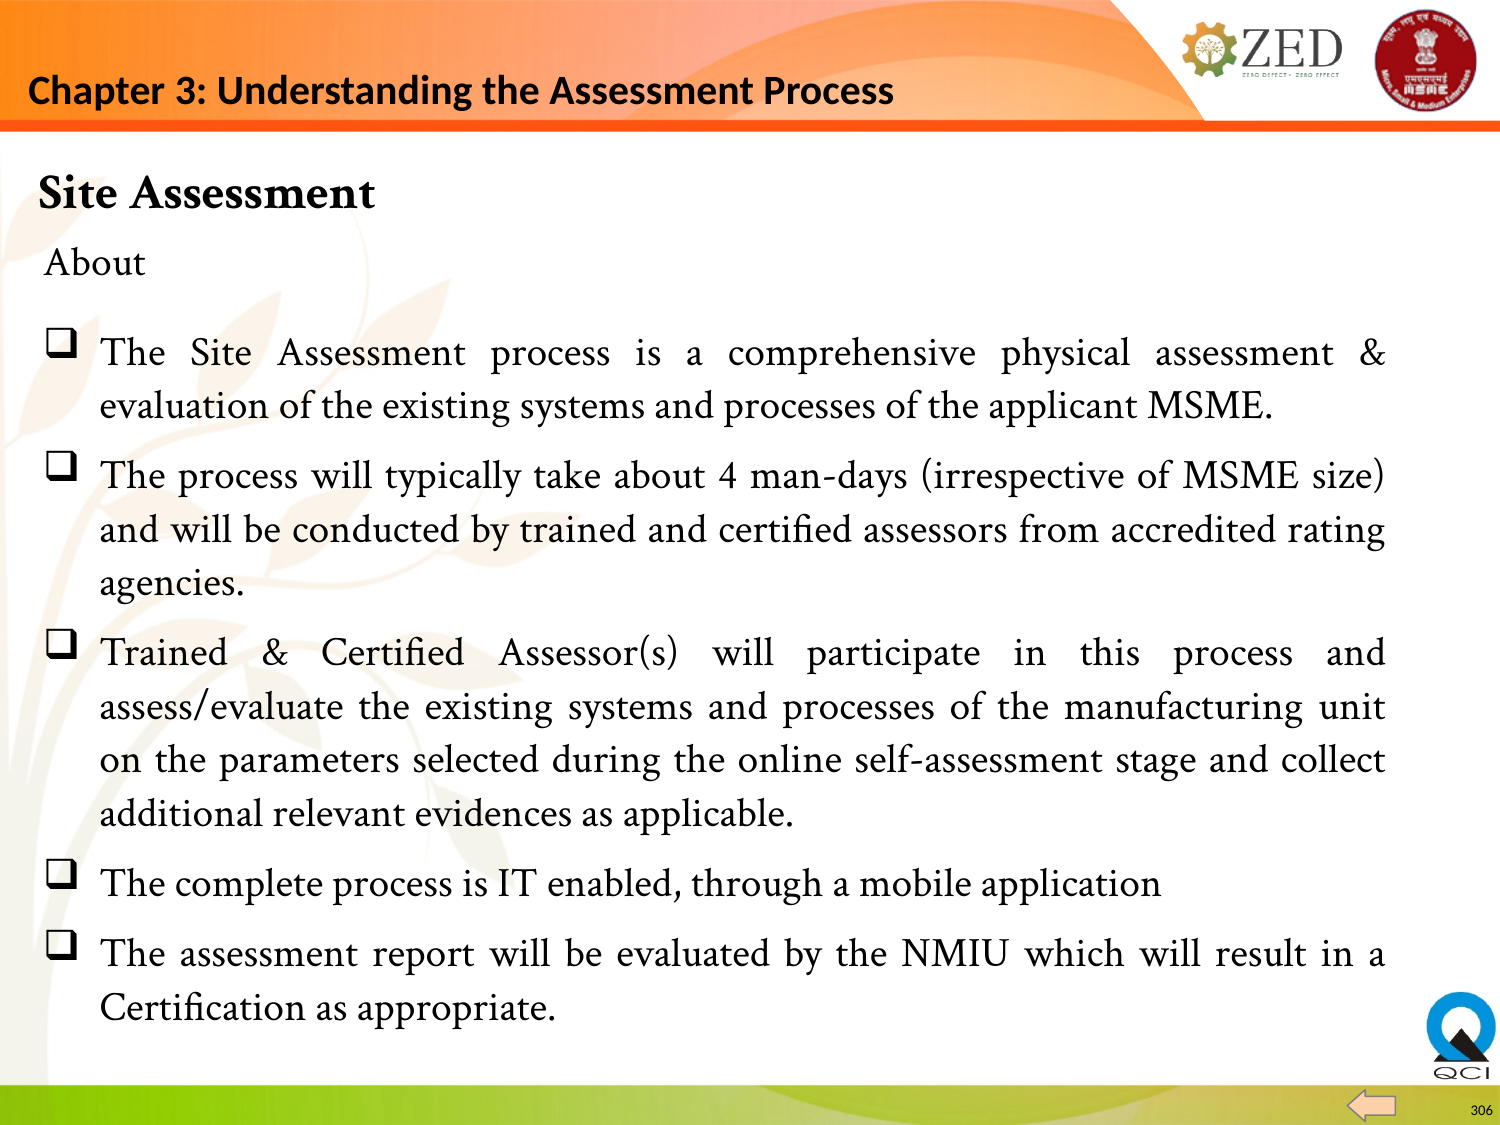

# Chapter 3: Understanding the Assessment Process
Site Assessment
About
The Site Assessment process is a comprehensive physical assessment & evaluation of the existing systems and processes of the applicant MSME.
The process will typically take about 4 man-days (irrespective of MSME size) and will be conducted by trained and certified assessors from accredited rating agencies.
Trained & Certified Assessor(s) will participate in this process and assess/evaluate the existing systems and processes of the manufacturing unit on the parameters selected during the online self-assessment stage and collect additional relevant evidences as applicable.
The complete process is IT enabled, through a mobile application
The assessment report will be evaluated by the NMIU which will result in a Certification as appropriate.